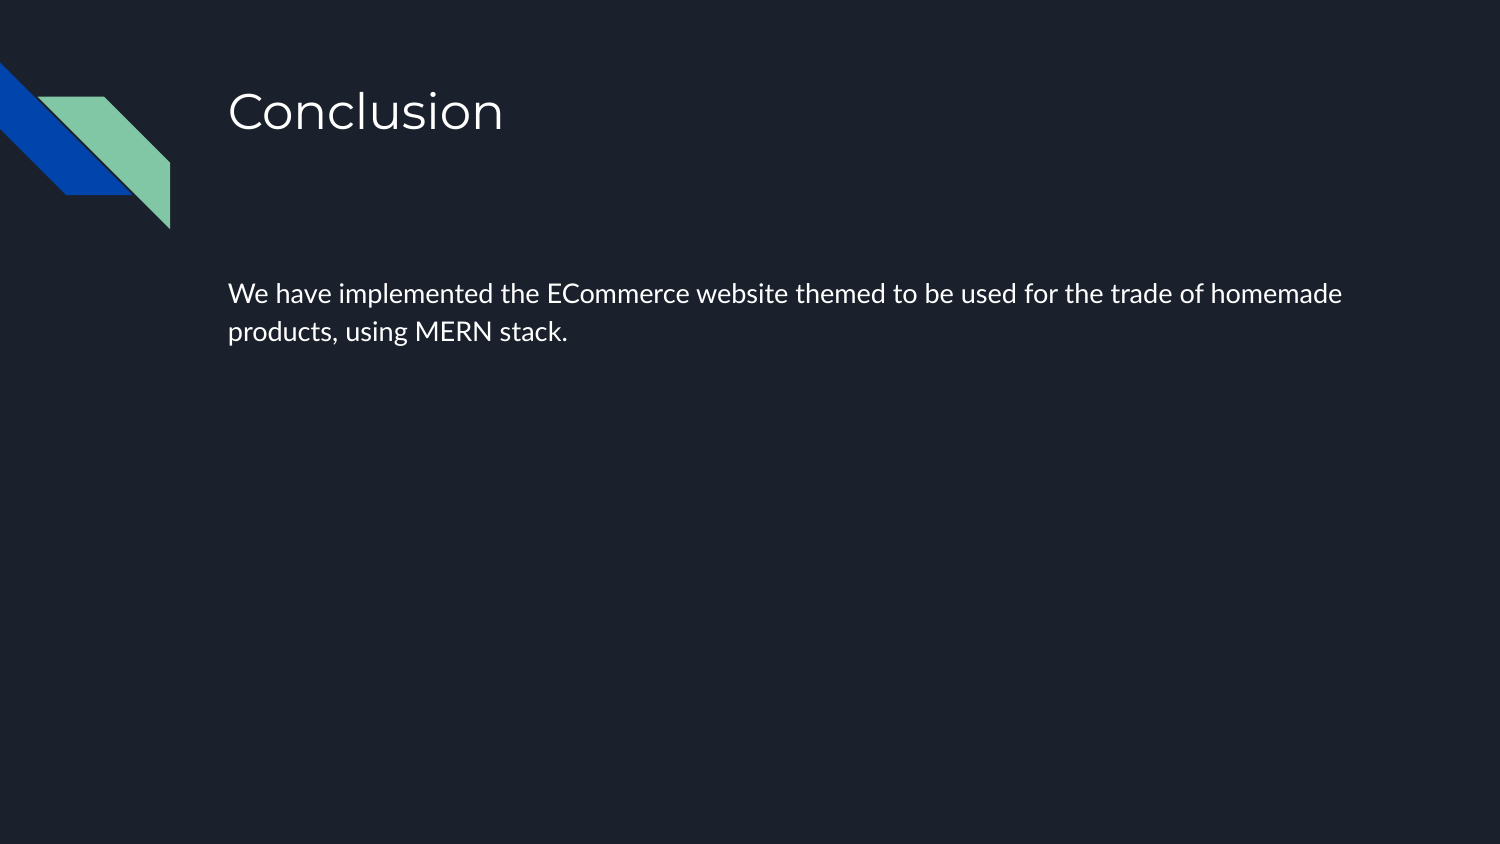

# Conclusion
We have implemented the ECommerce website themed to be used for the trade of homemade products, using MERN stack.